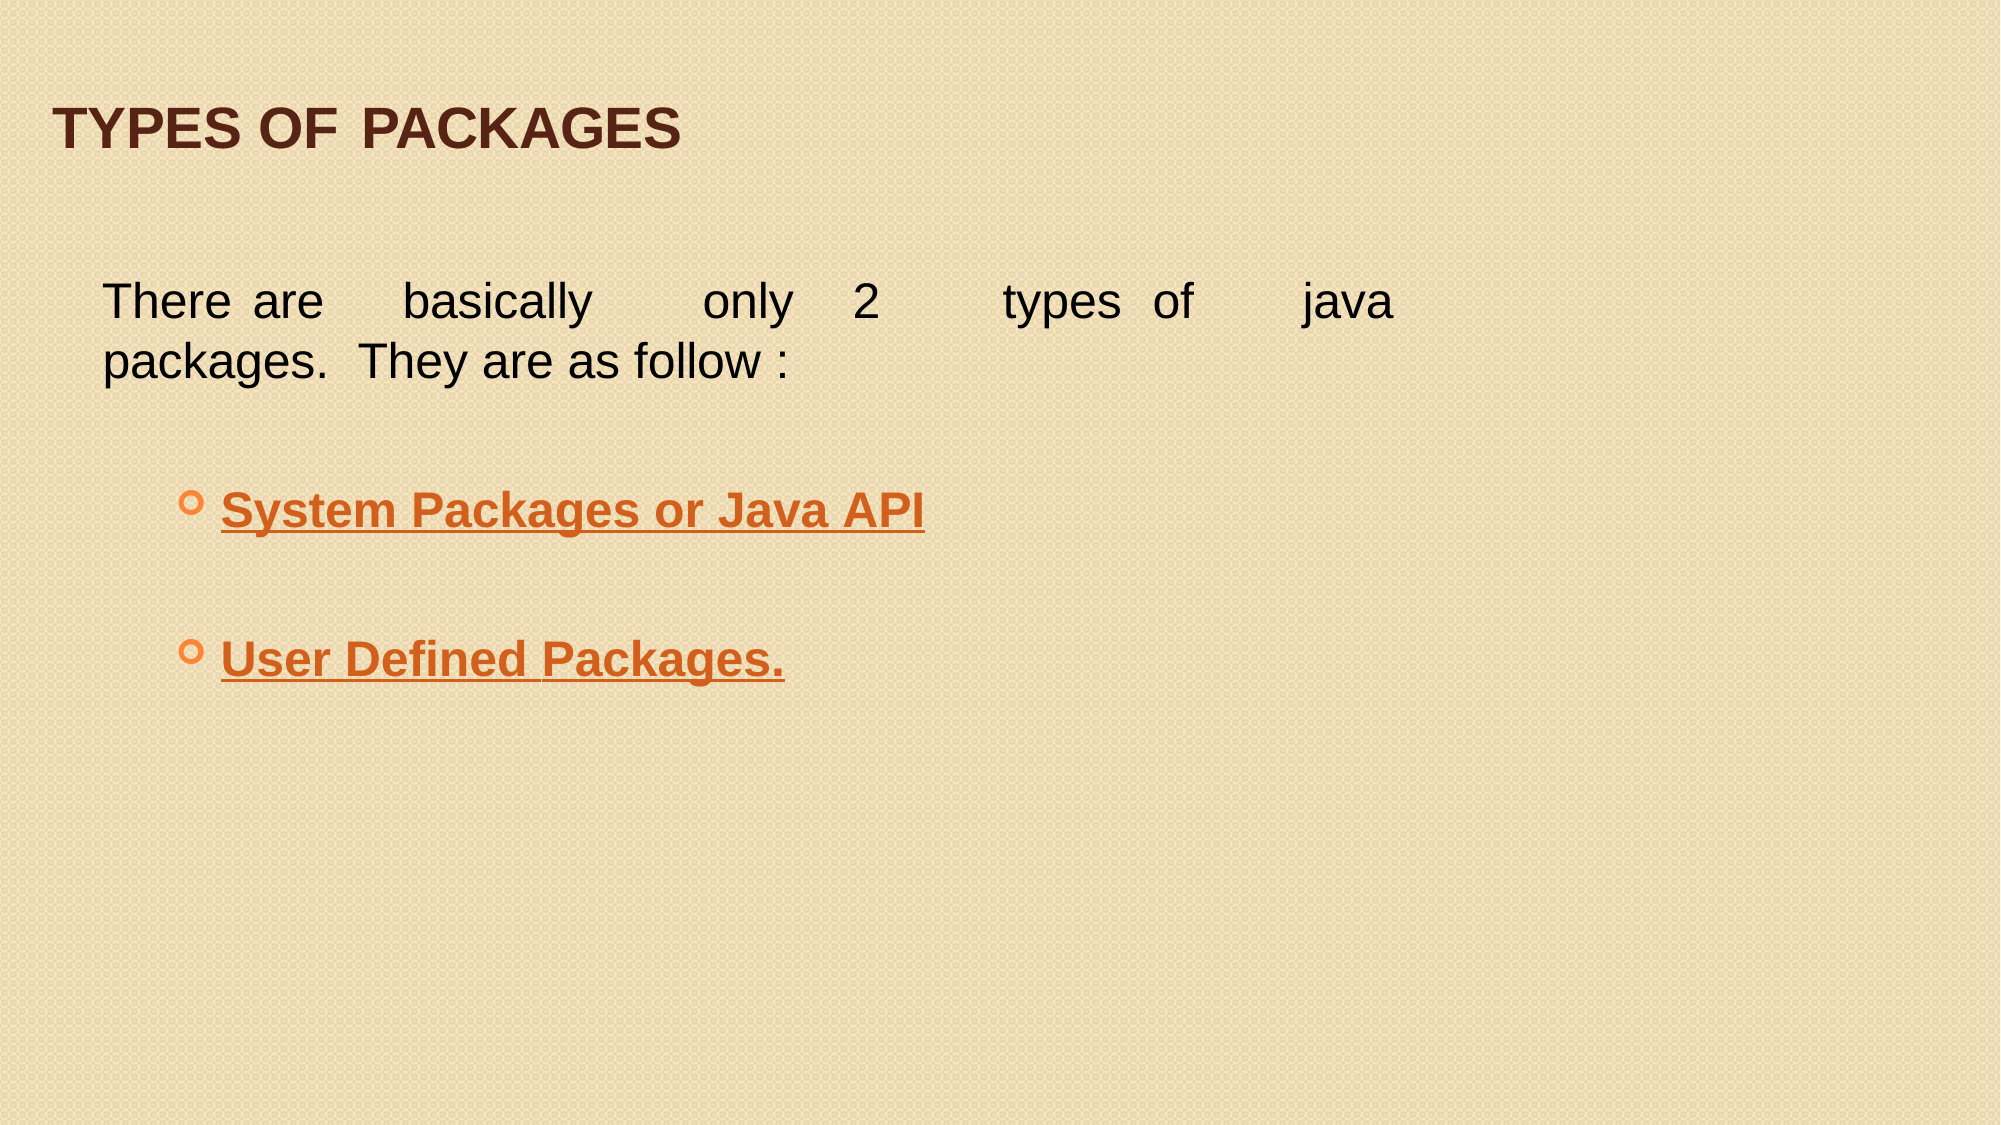

TYPES OF PACKAGES
There	are	basically	only	2	types	of	java	packages.  They are as follow :

System Packages or Java API

User Defined Packages.